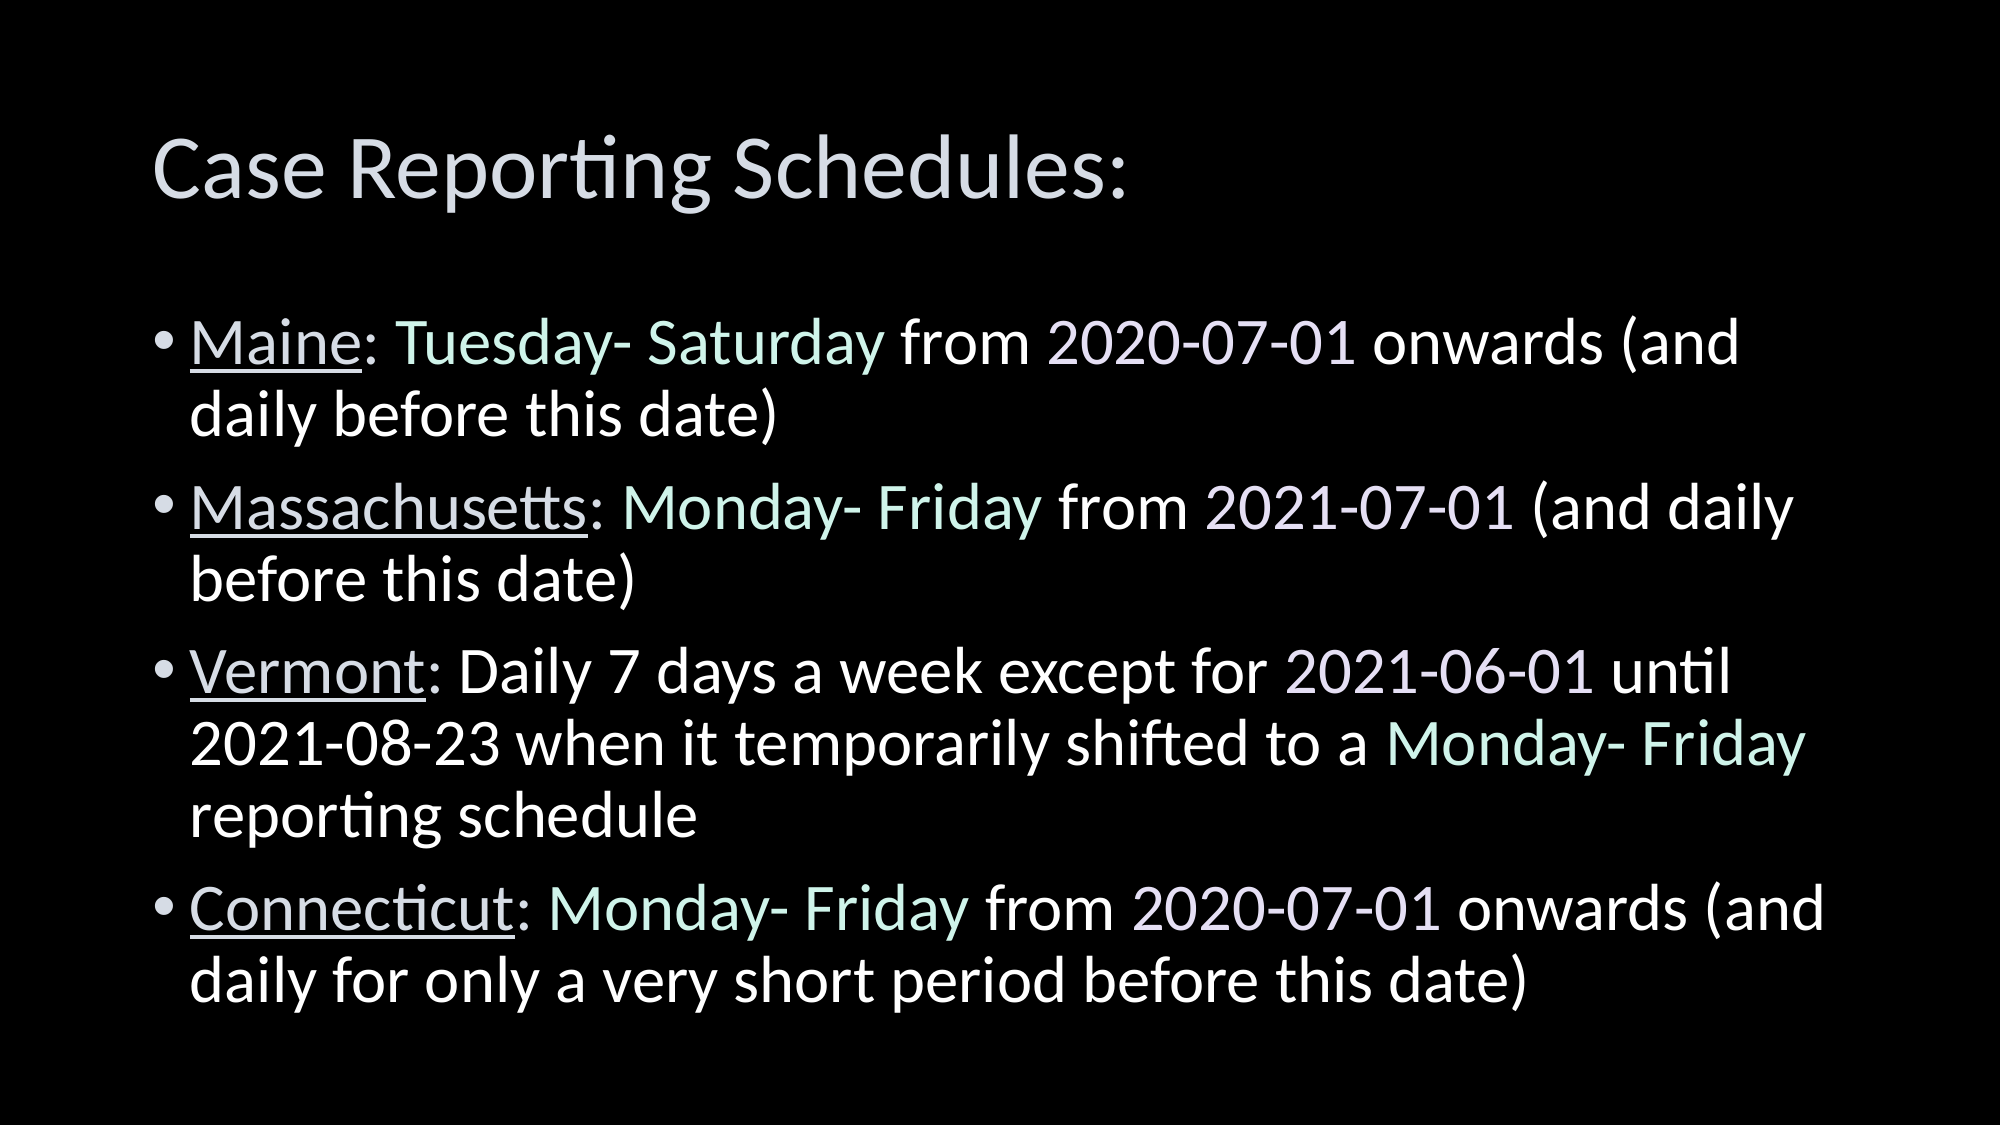

# Case Reporting Schedules:
Maine: Tuesday- Saturday from 2020-07-01 onwards (and daily before this date)
Massachusetts: Monday- Friday from 2021-07-01 (and daily before this date)
Vermont: Daily 7 days a week except for 2021-06-01 until 2021-08-23 when it temporarily shifted to a Monday- Friday reporting schedule
Connecticut: Monday- Friday from 2020-07-01 onwards (and daily for only a very short period before this date)